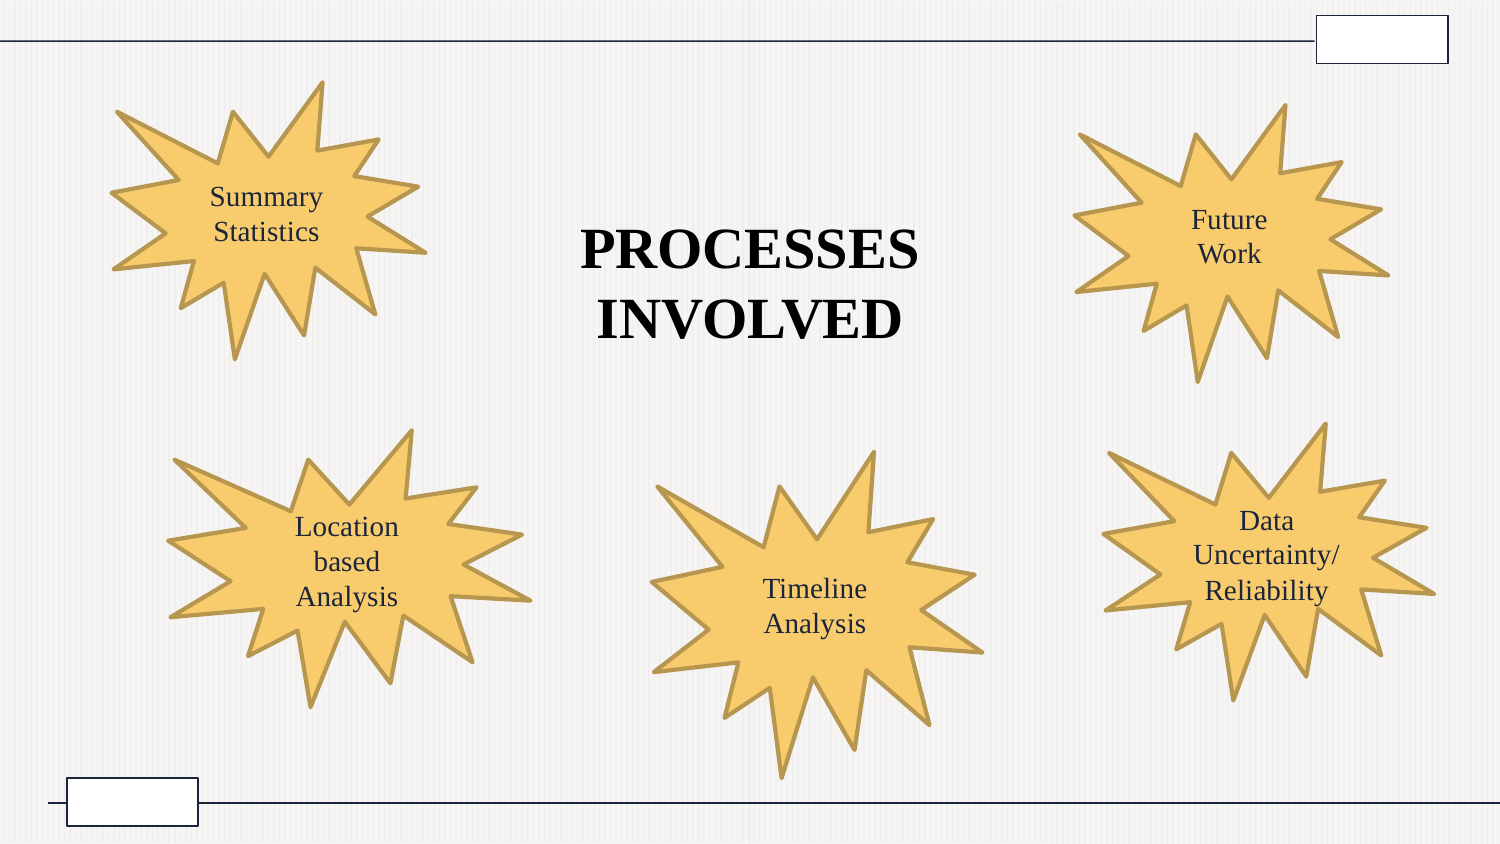

Summary Statistics
Future Work
PROCESSES INVOLVED
Data Uncertainty/Reliability
Location based Analysis
Timeline Analysis